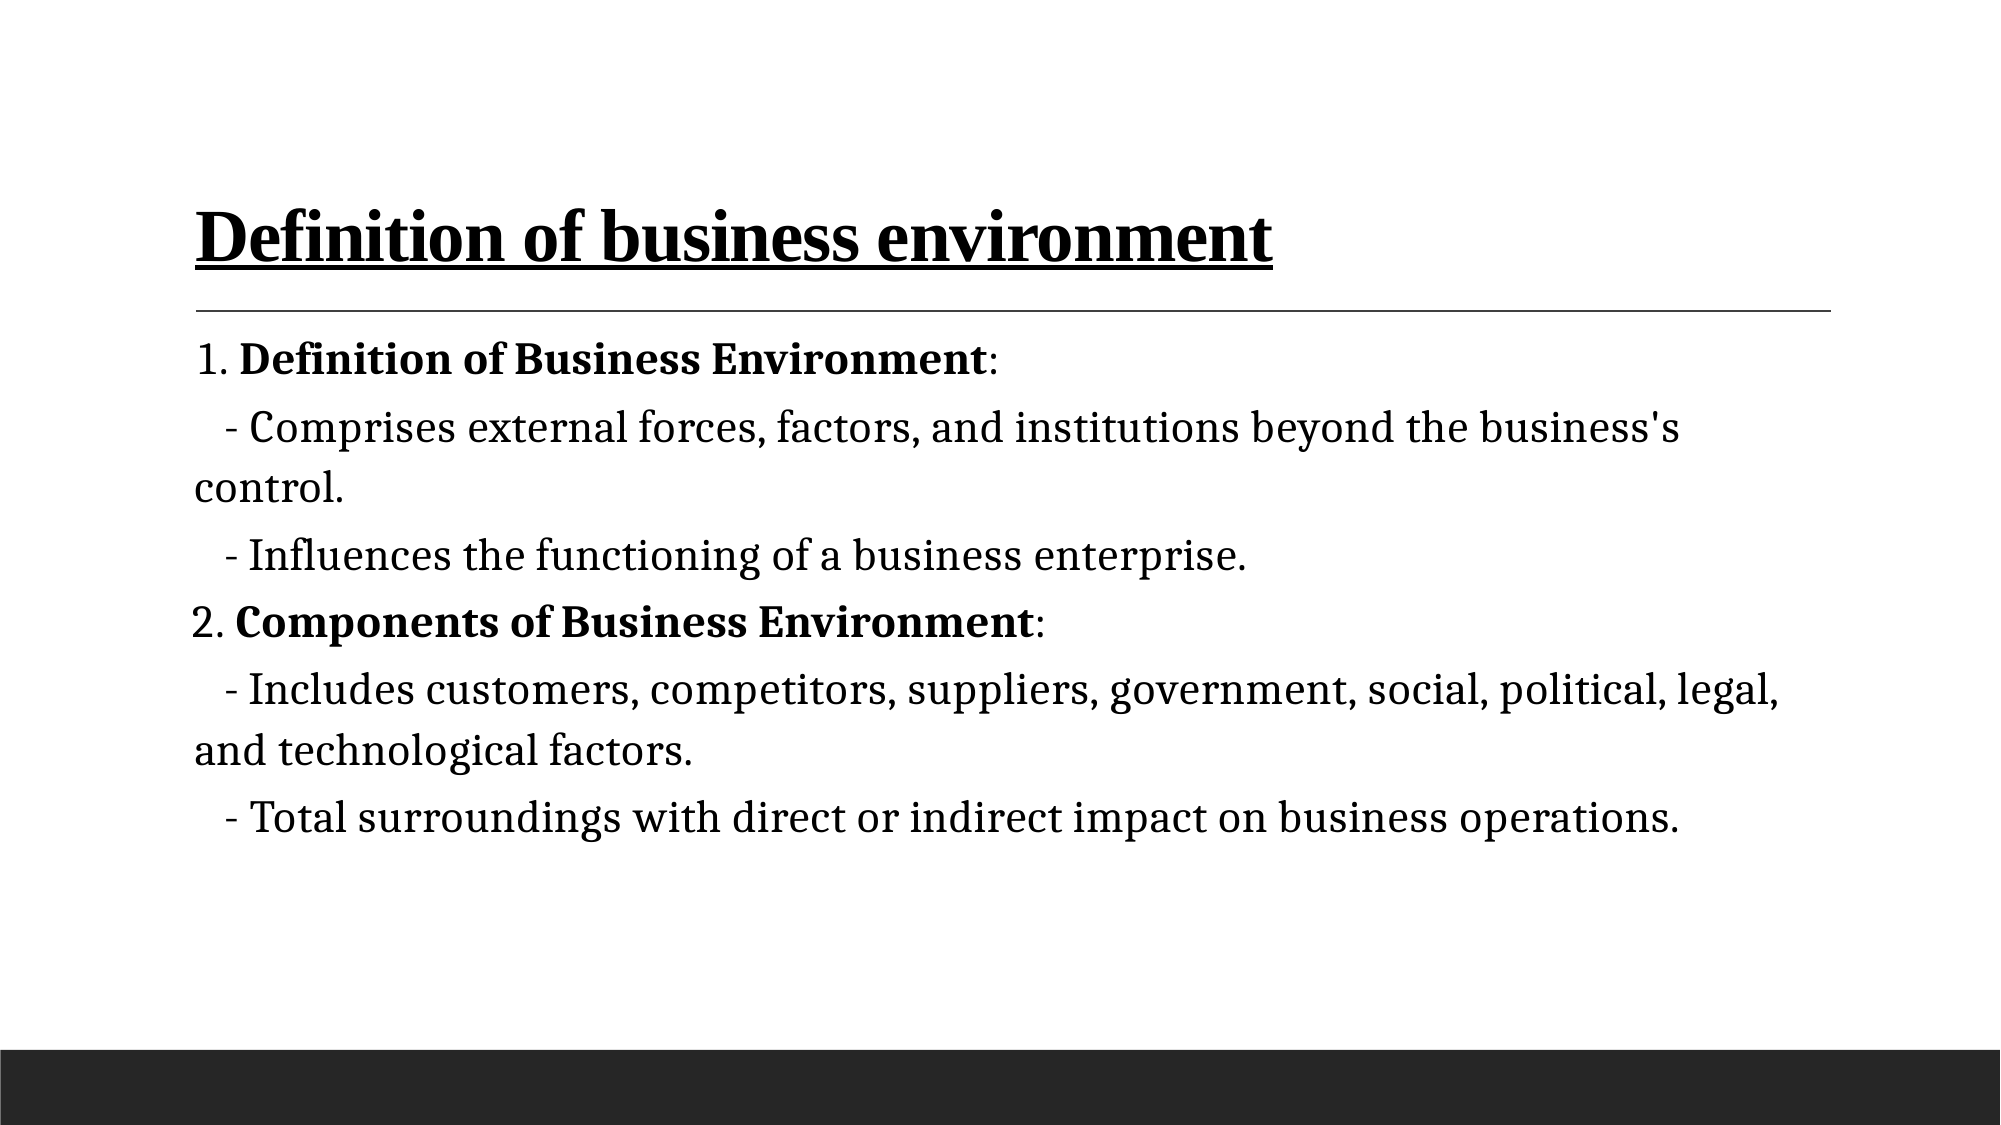

# Definition of business environment

1. Definition of Business Environment:
   - Comprises external forces, factors, and institutions beyond the business's control.
   - Influences the functioning of a business enterprise.
 2. Components of Business Environment:
   - Includes customers, competitors, suppliers, government, social, political, legal, and technological factors.
   - Total surroundings with direct or indirect impact on business operations.